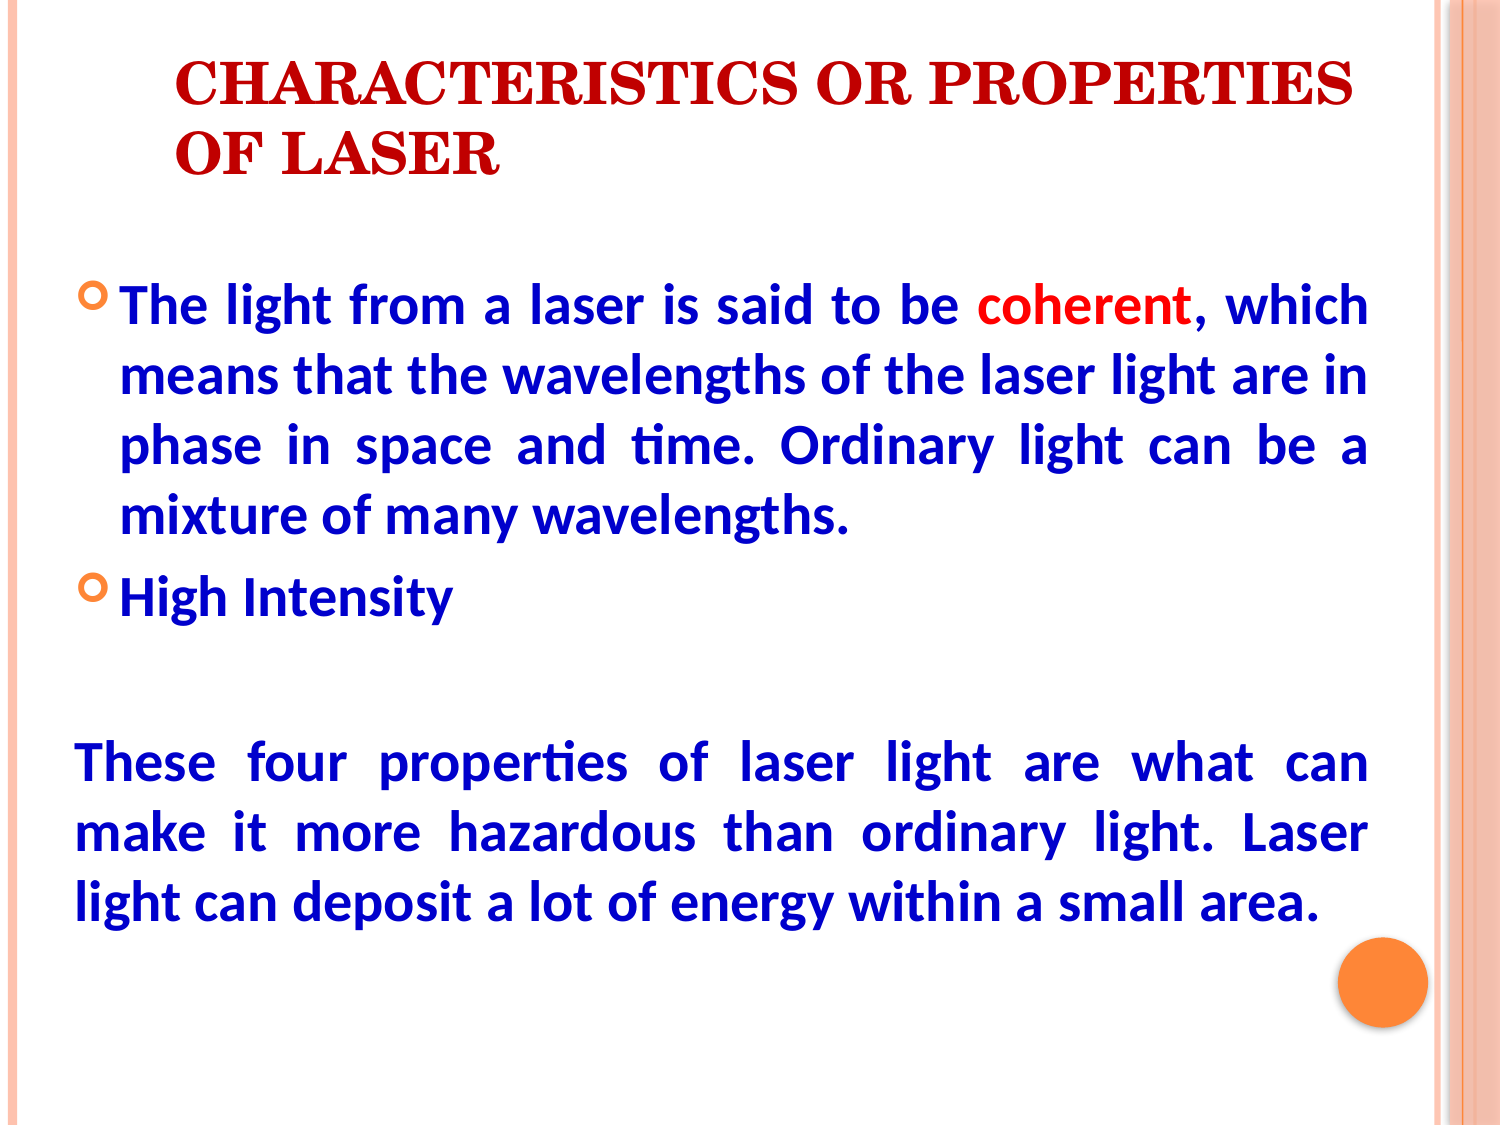

# Characteristics or properties of laser

The light from a laser is said to be coherent, which means that the wavelengths of the laser light are in phase in space and time. Ordinary light can be a mixture of many wavelengths.
High Intensity

These four properties of laser light are what can make it more hazardous than ordinary light. Laser light can deposit a lot of energy within a small area.